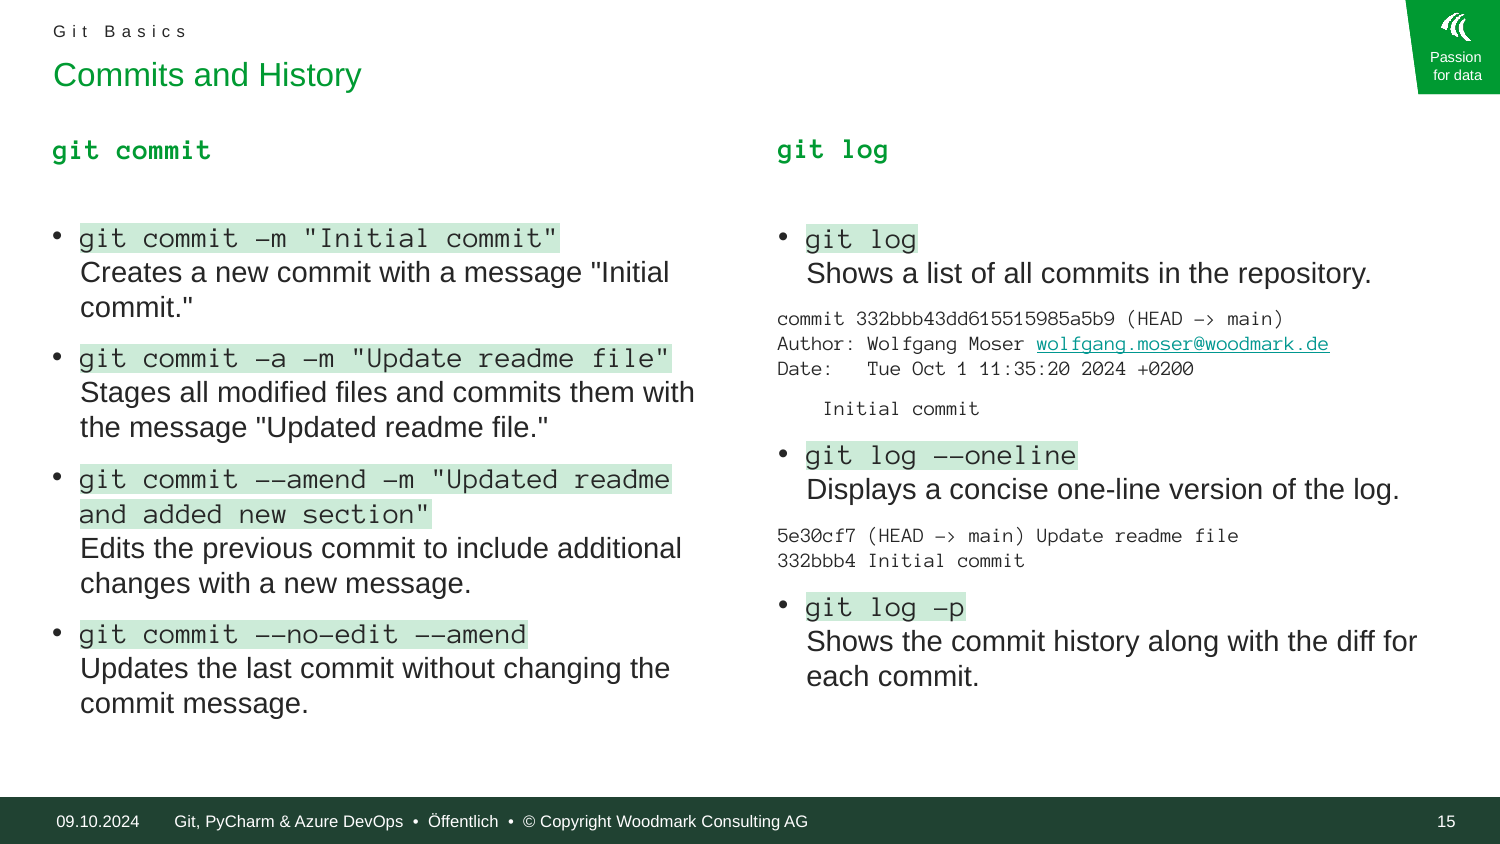

Git Basics
# Commits and History
git log
git commit
git commit -m "Initial commit"
Creates a new commit with a message "Initial commit."
git commit -a -m "Update readme file"
Stages all modified files and commits them with the message "Updated readme file."
git commit --amend -m "Updated readme and added new section"
Edits the previous commit to include additional changes with a new message.
git commit --no-edit --amend
Updates the last commit without changing the commit message.
git log
Shows a list of all commits in the repository.
commit 332bbb43dd615515985a5b9 (HEAD -> main)
Author: Wolfgang Moser wolfgang.moser@woodmark.de
Date:   Tue Oct 1 11:35:20 2024 +0200
    Initial commit
git log --oneline
Displays a concise one-line version of the log.
5e30cf7 (HEAD -> main) Update readme file
332bbb4 Initial commit
git log –p
Shows the commit history along with the diff for each commit.

09.10.2024
Git, PyCharm & Azure DevOps  •  Öffentlich  •  © Copyright Woodmark Consulting AG
15